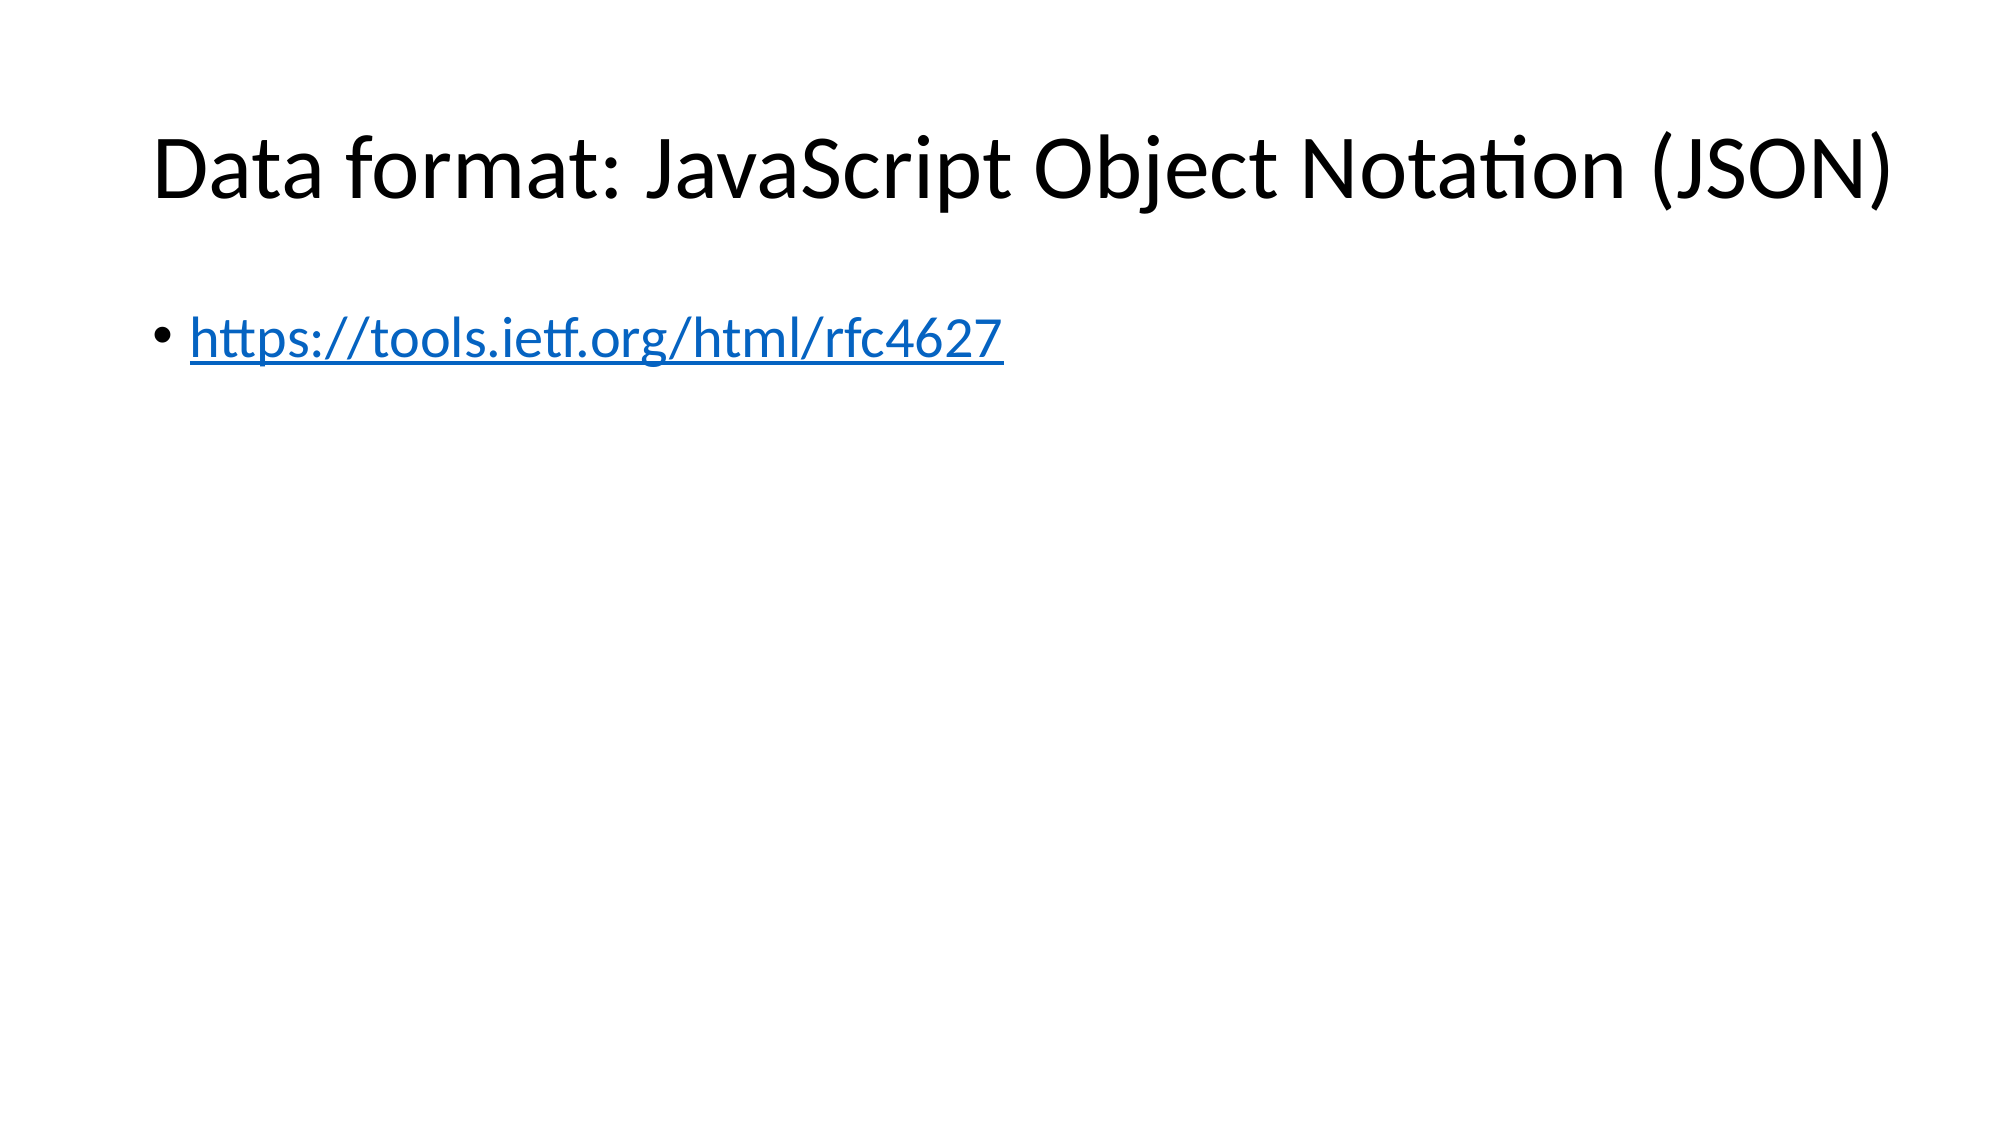

# Data format: JavaScript Object Notation (JSON)
https://tools.ietf.org/html/rfc4627